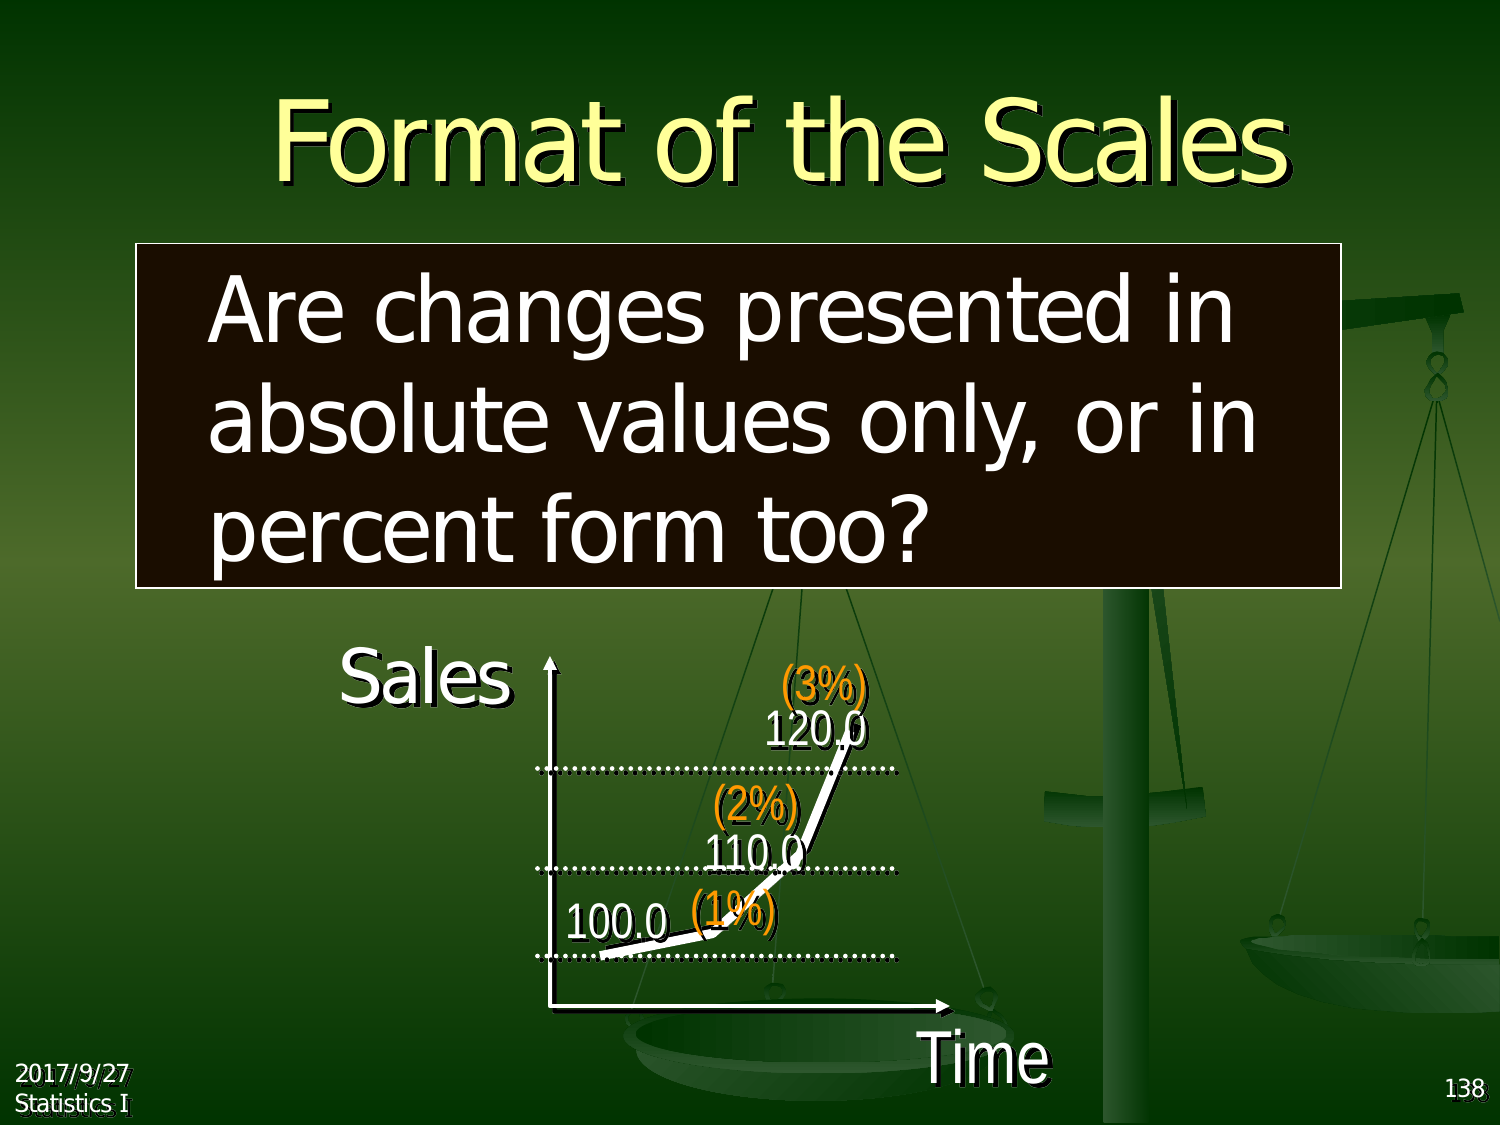

# Format of the Scales
Are changes presented in absolute values only, or in percent form too?
Sales
(3%)
120.0
(2%)
110.0
(1%)
100.0

Time
2017/9/27
Statistics I
138